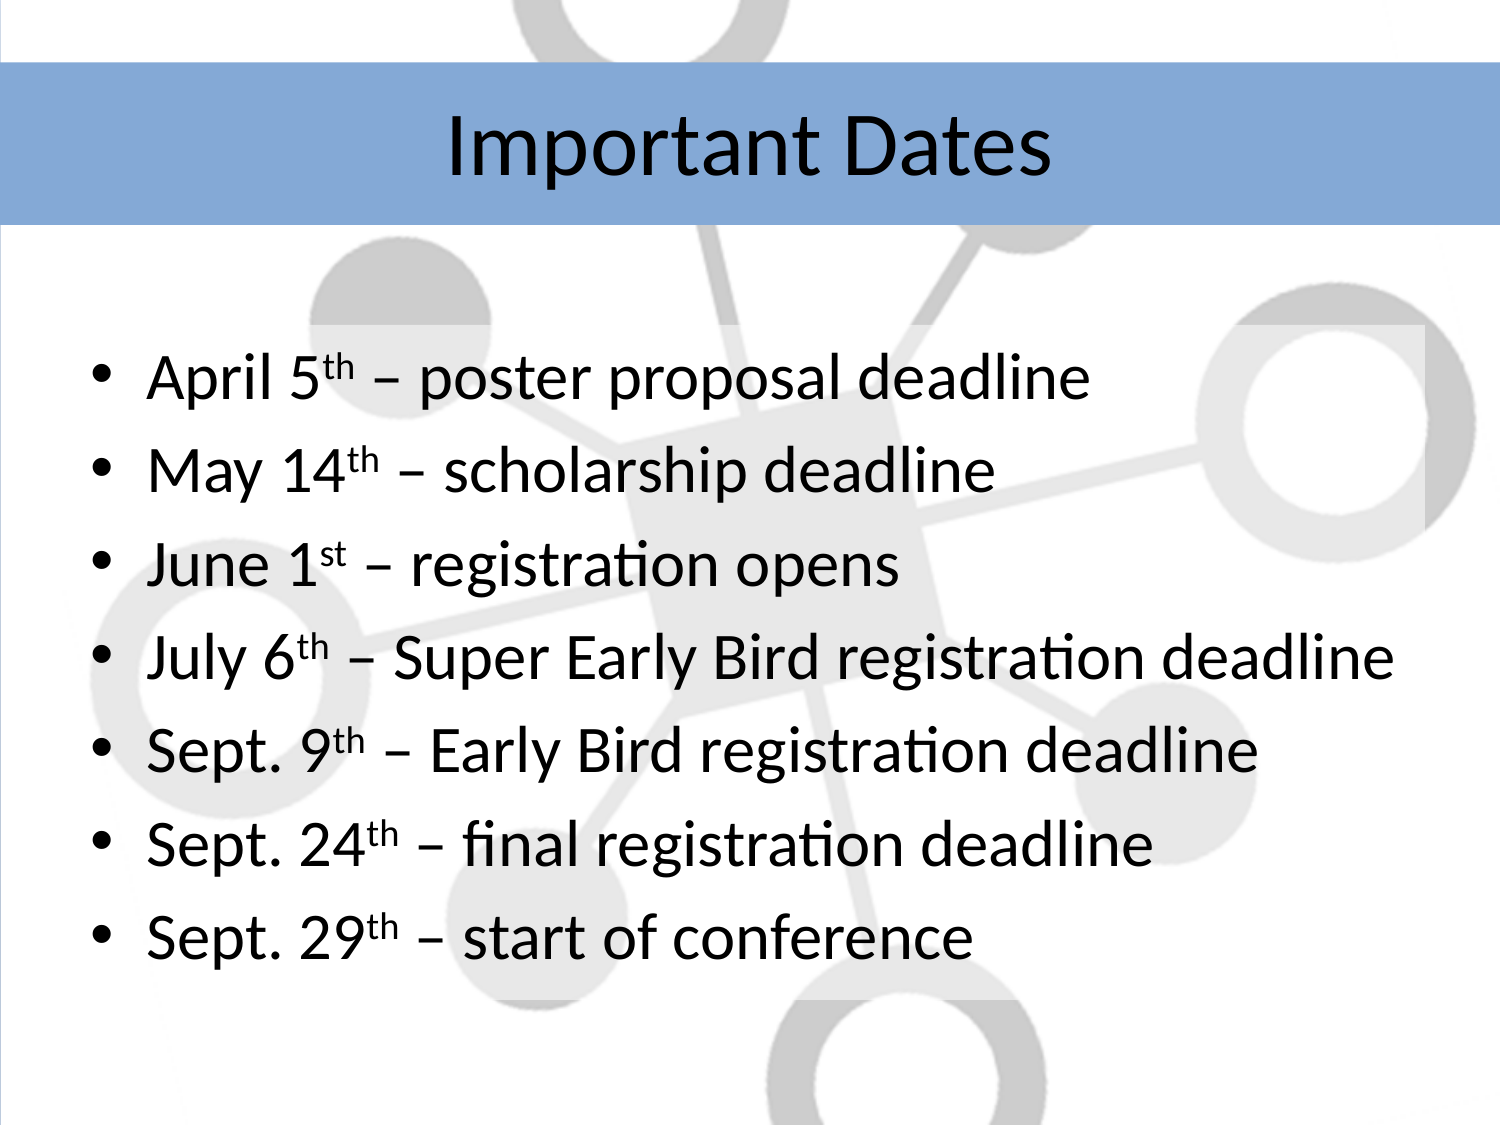

# Important Dates

April 5th – poster proposal deadline
May 14th – scholarship deadline
June 1st – registration opens
July 6th – Super Early Bird registration deadline
Sept. 9th – Early Bird registration deadline
Sept. 24th – final registration deadline
Sept. 29th – start of conference